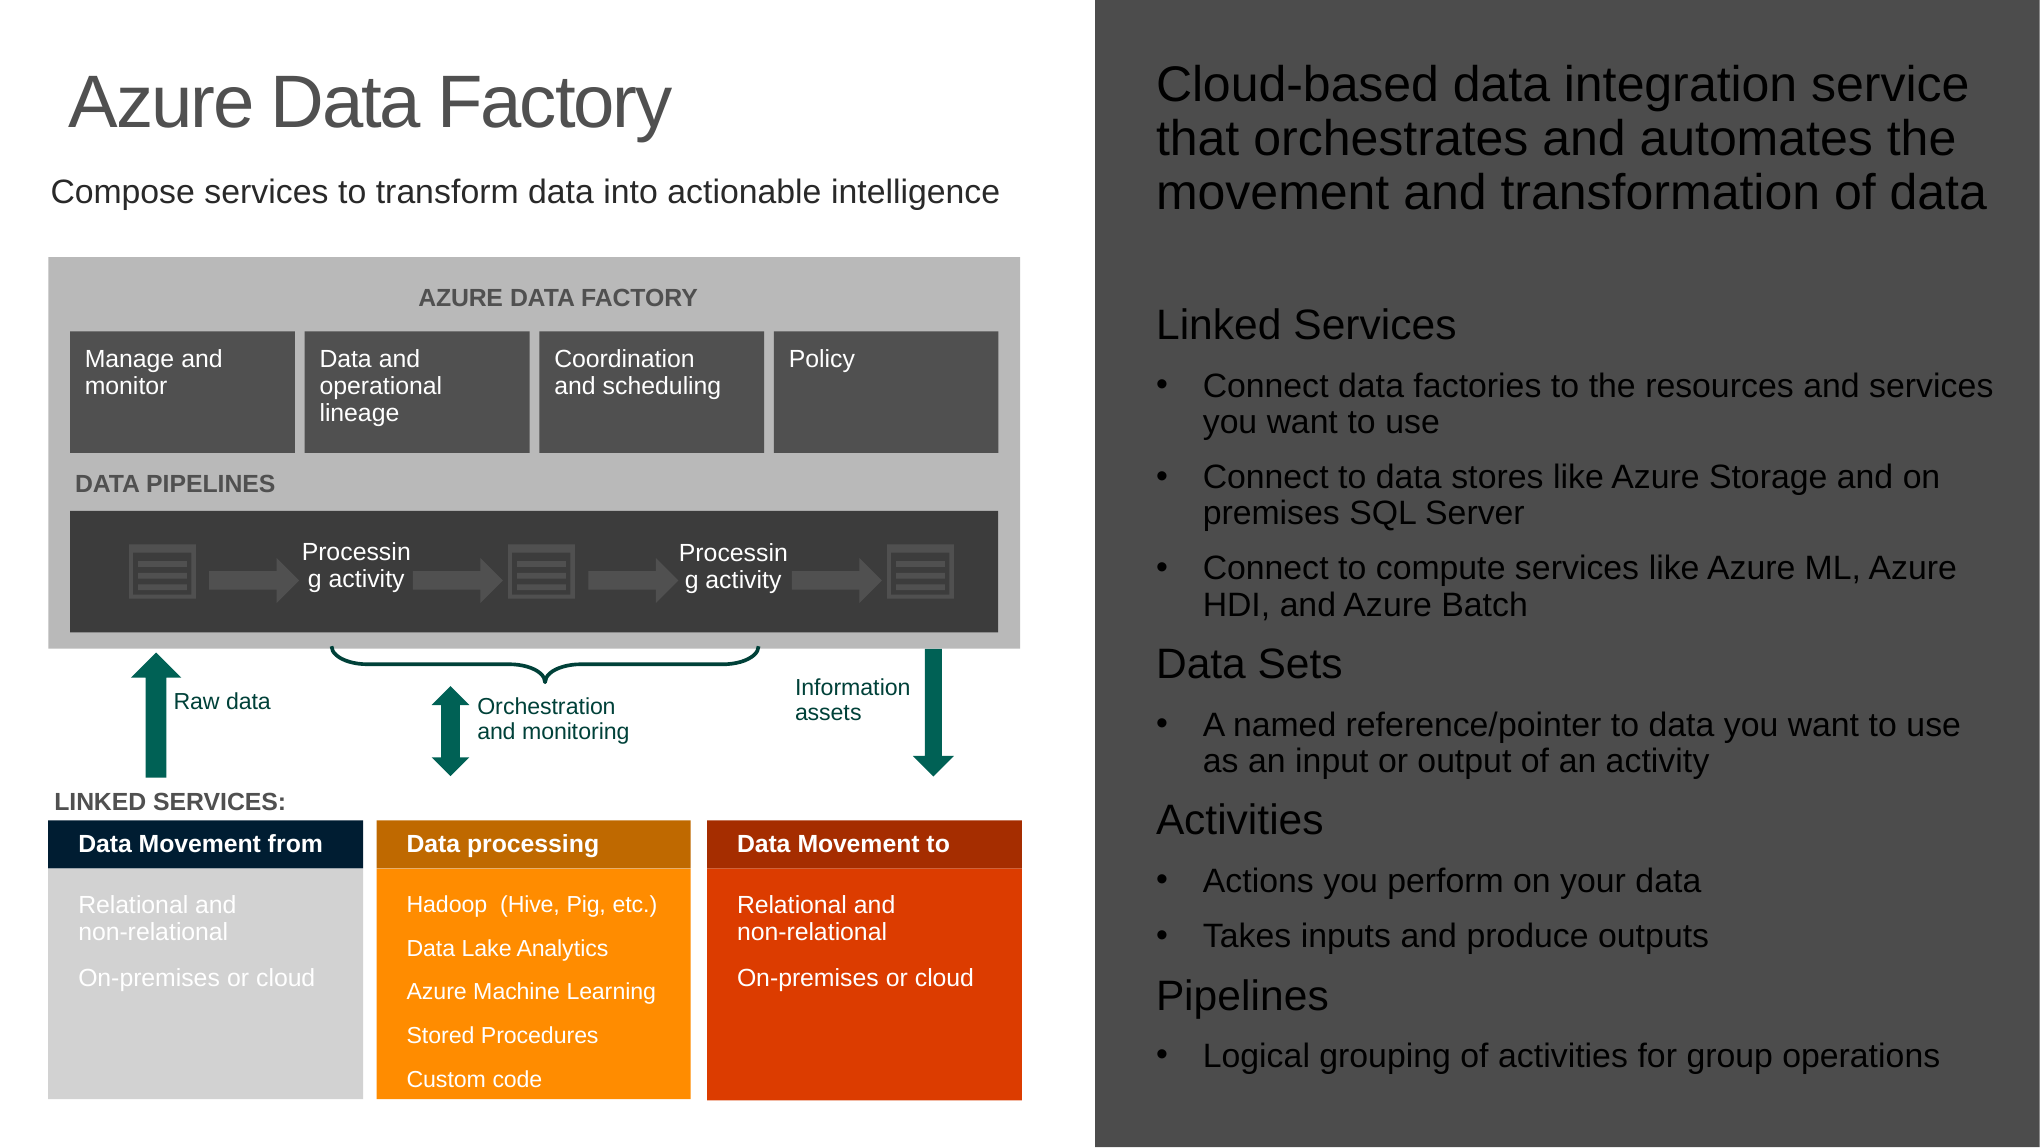

Cloud-based data integration service that orchestrates and automates the movement and transformation of data

Linked Services
Connect data factories to the resources and services you want to use
Connect to data stores like Azure Storage and on premises SQL Server
Connect to compute services like Azure ML, Azure HDI, and Azure Batch
Data Sets
A named reference/pointer to data you want to use as an input or output of an activity
Activities
Actions you perform on your data
Takes inputs and produce outputs
Pipelines
Logical grouping of activities for group operations
# Azure Data Factory
Compose services to transform data into actionable intelligence

AZURE DATA FACTORY
Manage and monitor
Data and operational lineage
Coordination
and scheduling
Policy
DATA PIPELINES

Processing activity
Processing activity

Information
assets
Raw data

Orchestration
and monitoring

LINKED SERVICES:
Data Movement from
Data processing
Data Movement to
Relational and
non-relational
On-premises or cloud
Relational and
non-relational
On-premises or cloud

Hadoop  (Hive, Pig, etc.)
Data Lake Analytics
Azure Machine Learning
Stored Procedures
Custom code